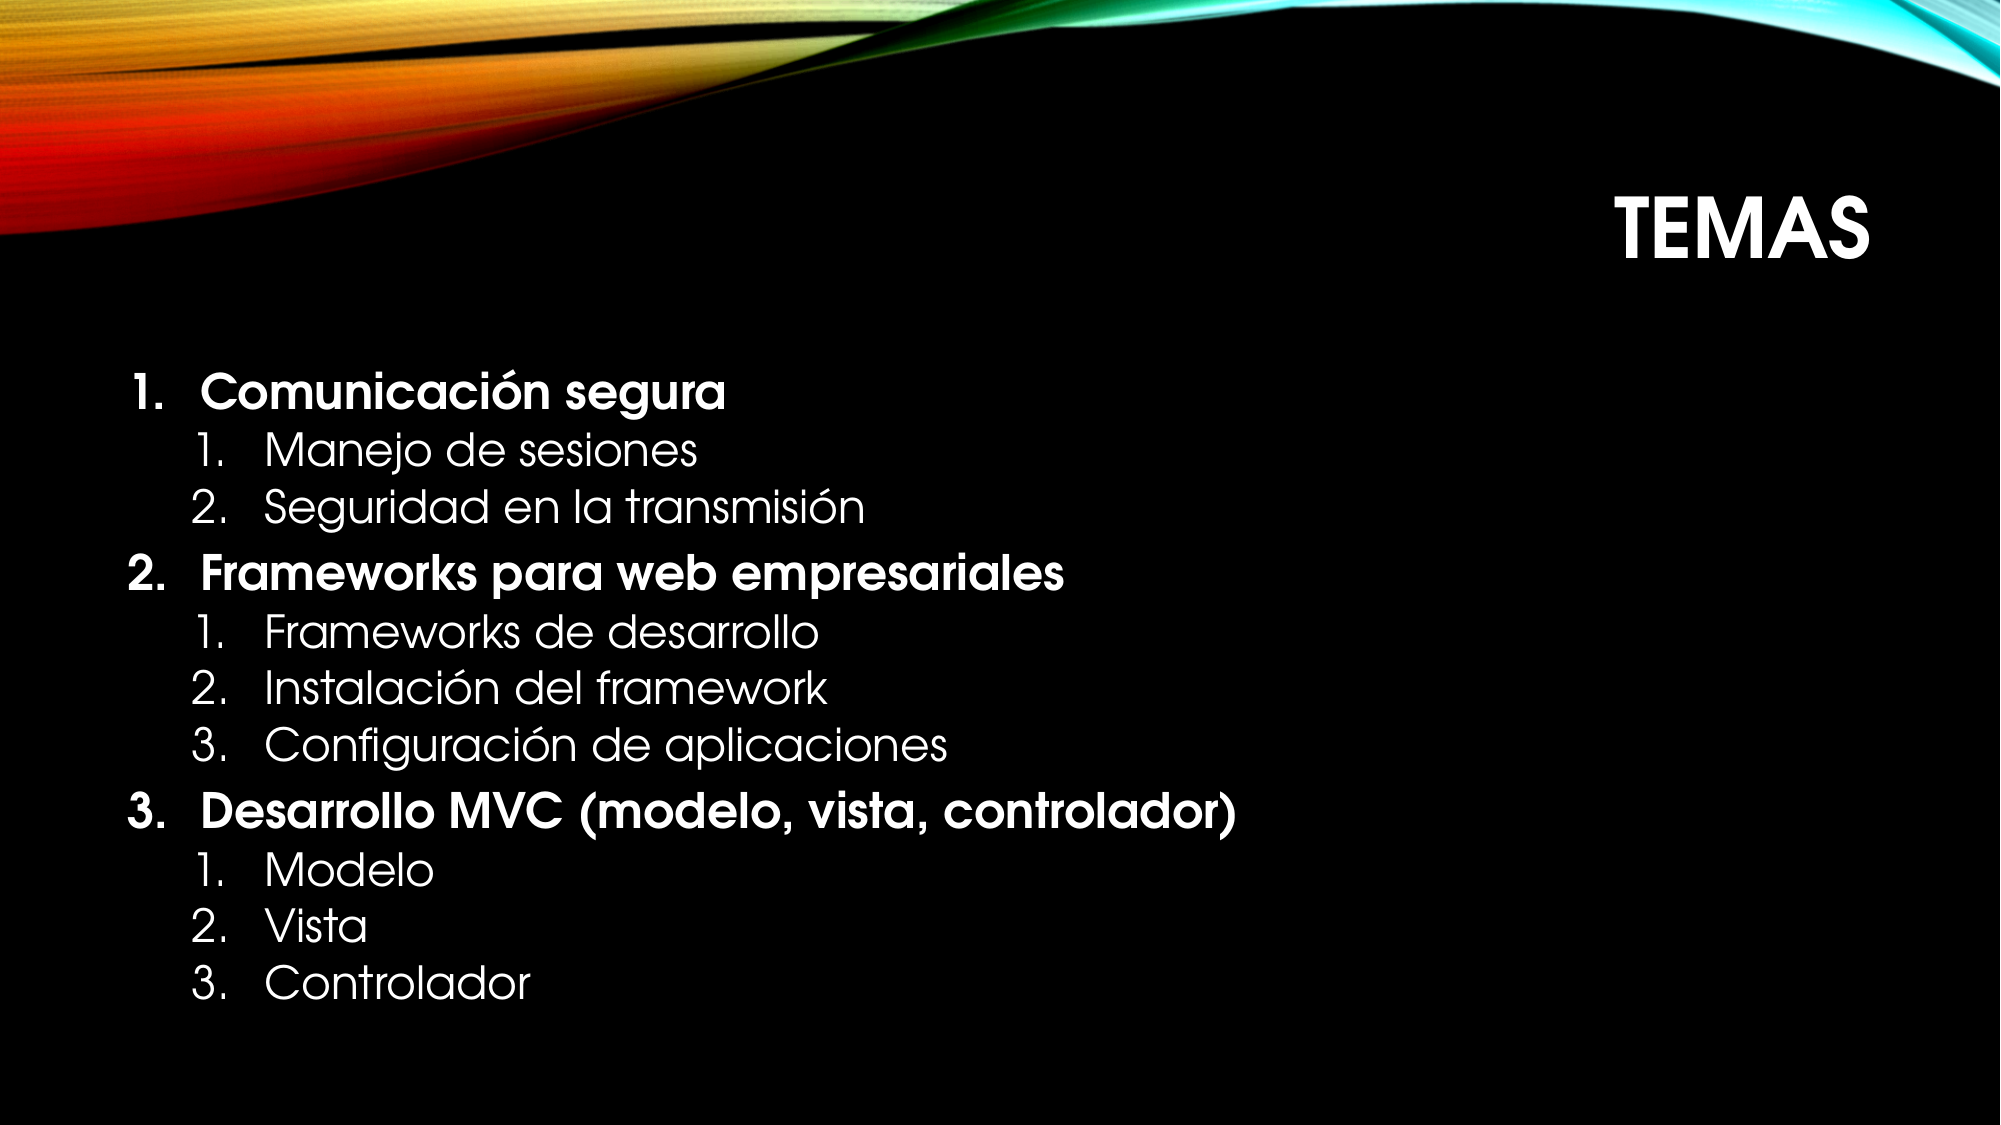

# Temas
Comunicación segura
Manejo de sesiones
Seguridad en la transmisión
Frameworks para web empresariales
Frameworks de desarrollo
Instalación del framework
Configuración de aplicaciones
Desarrollo MVC (modelo, vista, controlador)
Modelo
Vista
Controlador